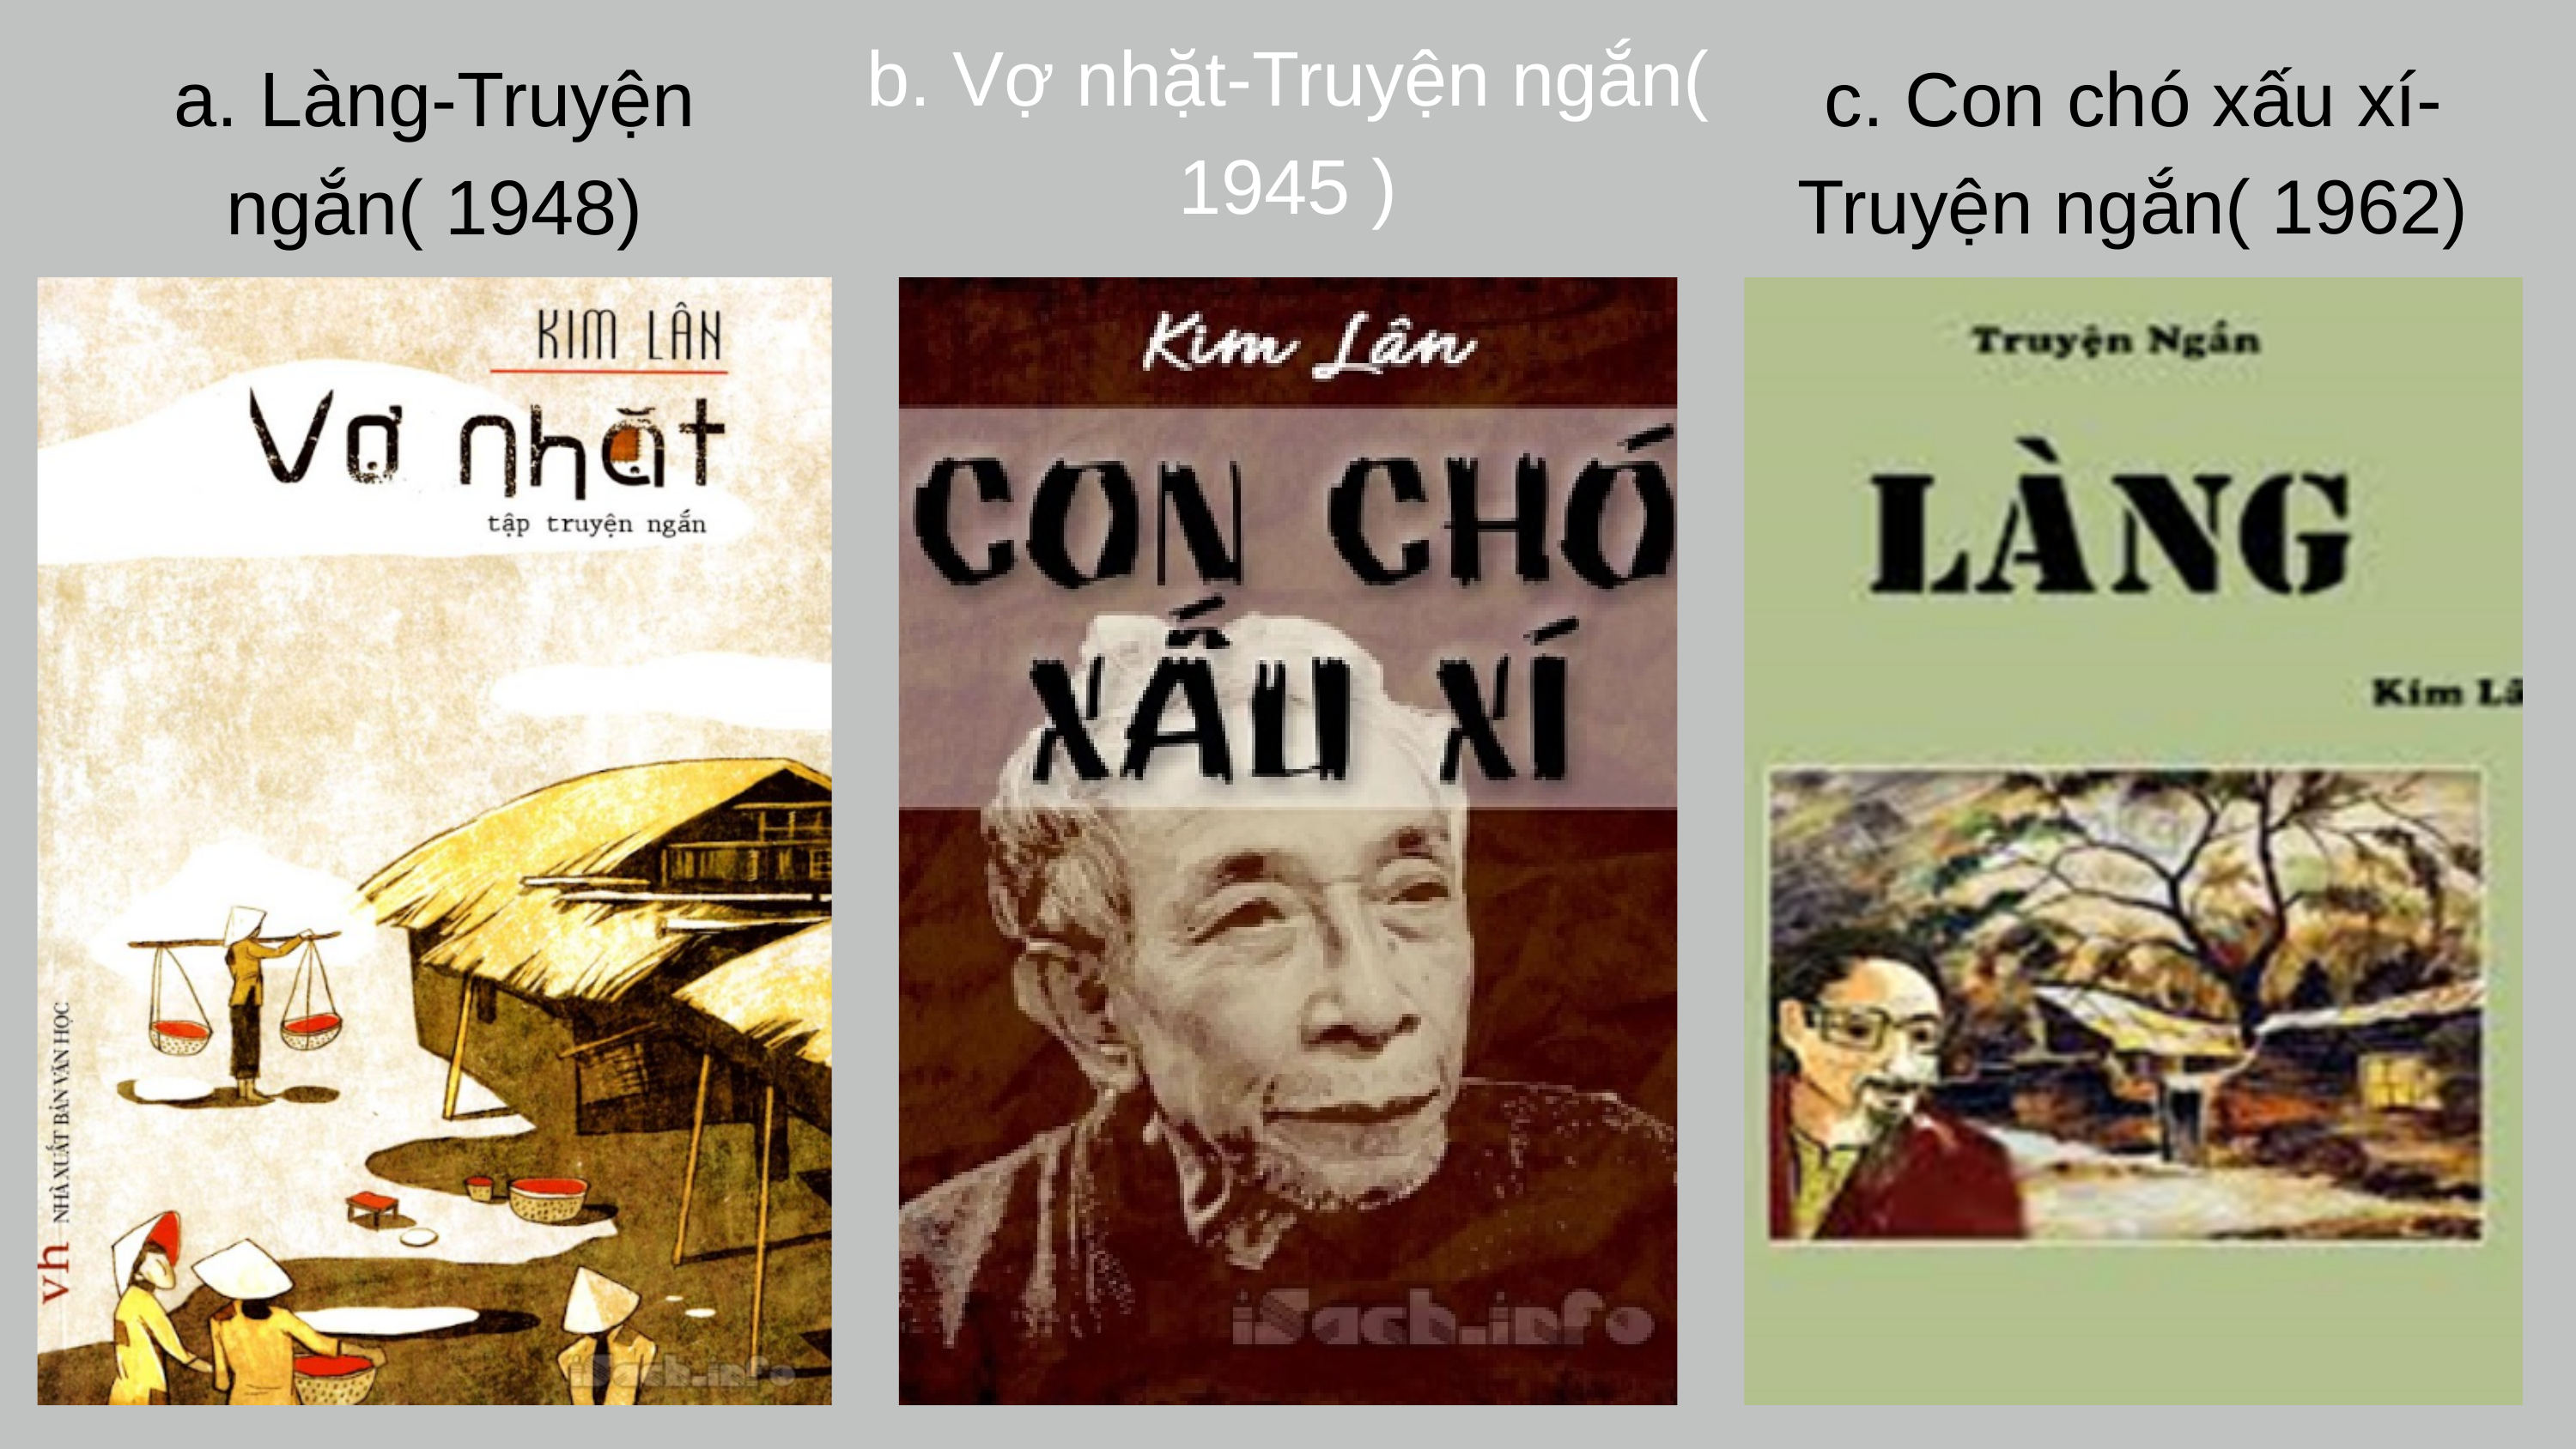

b. Vợ nhặt-Truyện ngắn( 1945 )
a. Làng-Truyện ngắn( 1948)
c. Con chó xấu xí-Truyện ngắn( 1962)